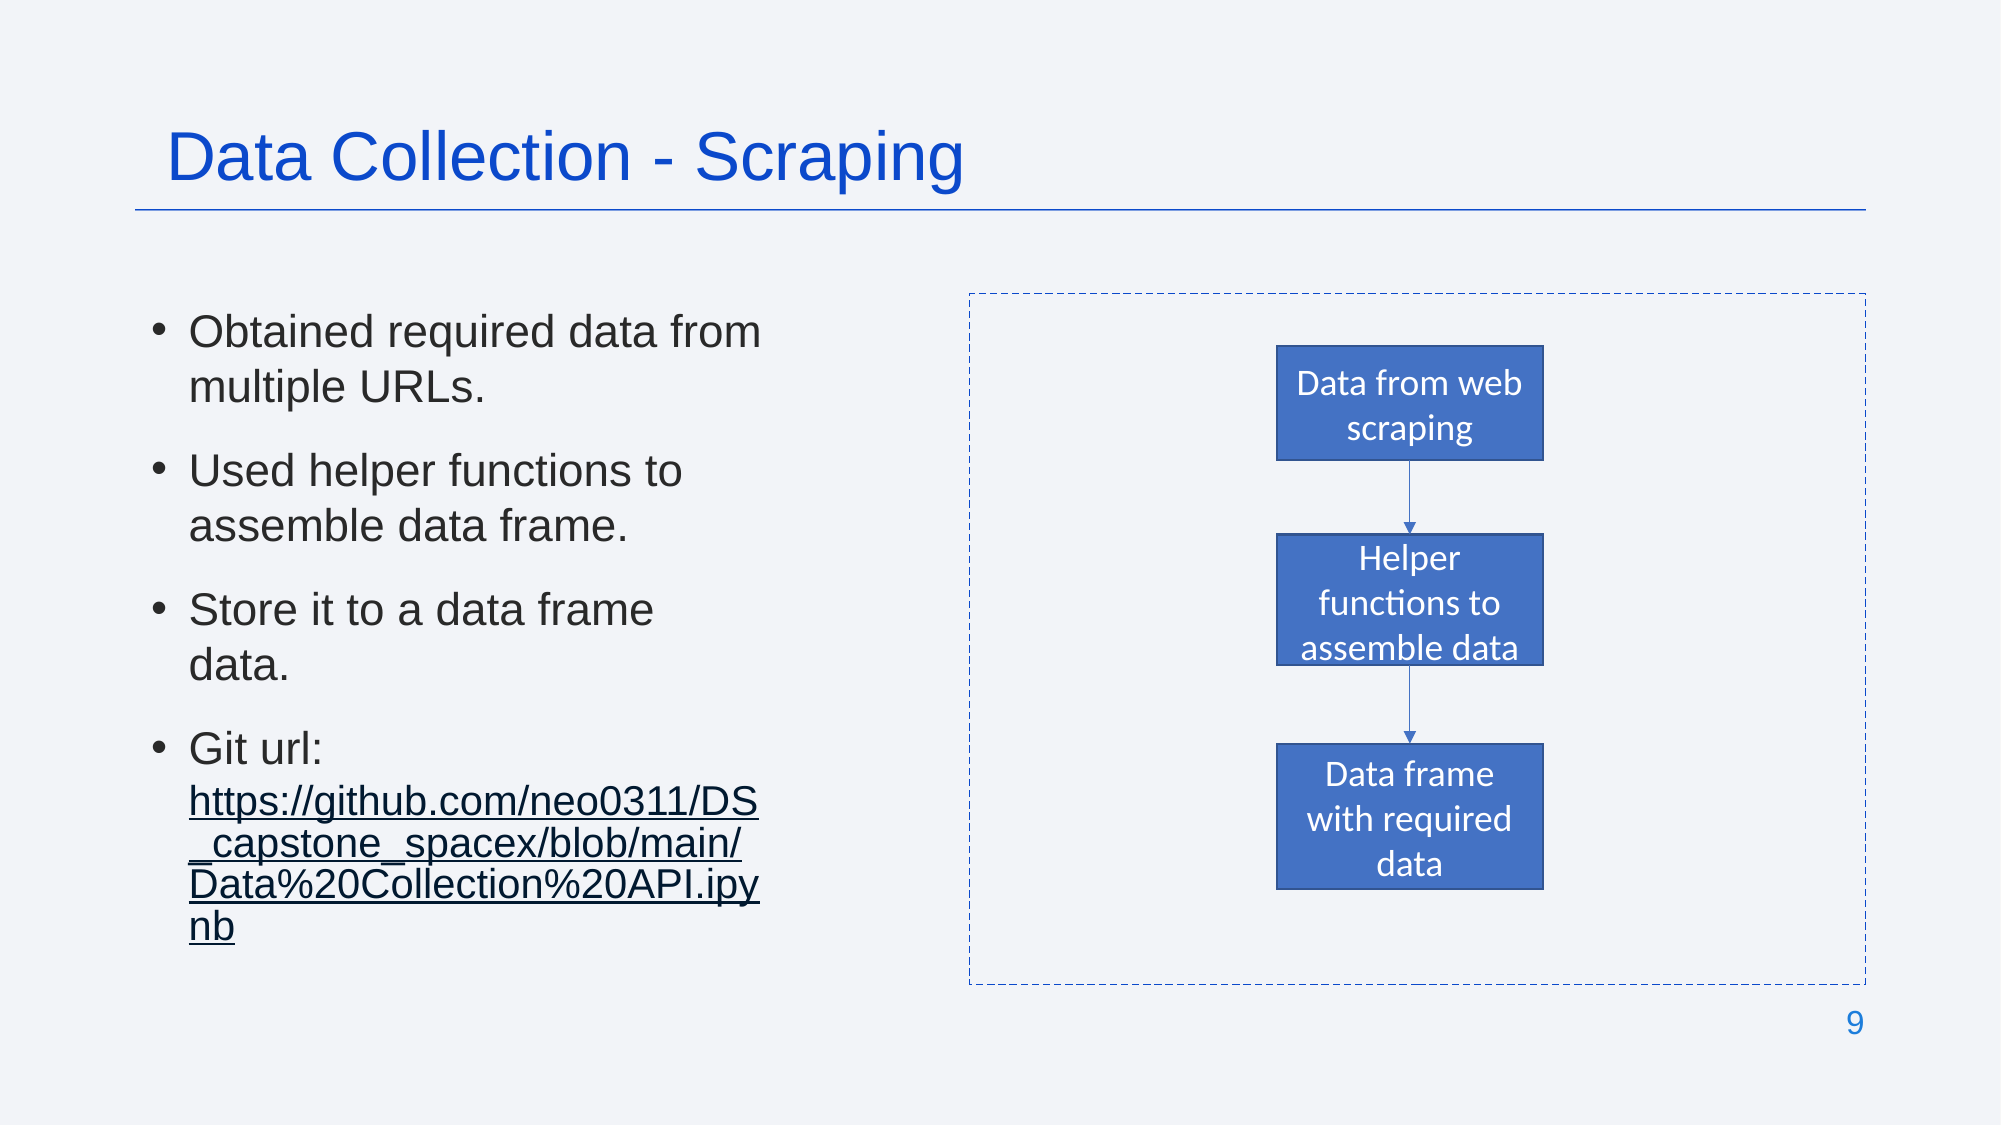

Data Collection - Scraping
Obtained required data from multiple URLs.
Used helper functions to assemble data frame.
Store it to a data frame data.
Git url: https://github.com/neo0311/DS_capstone_spacex/blob/main/Data%20Collection%20API.ipynb

Data from web scraping
Helper functions to assemble data
Data frame with required data
9